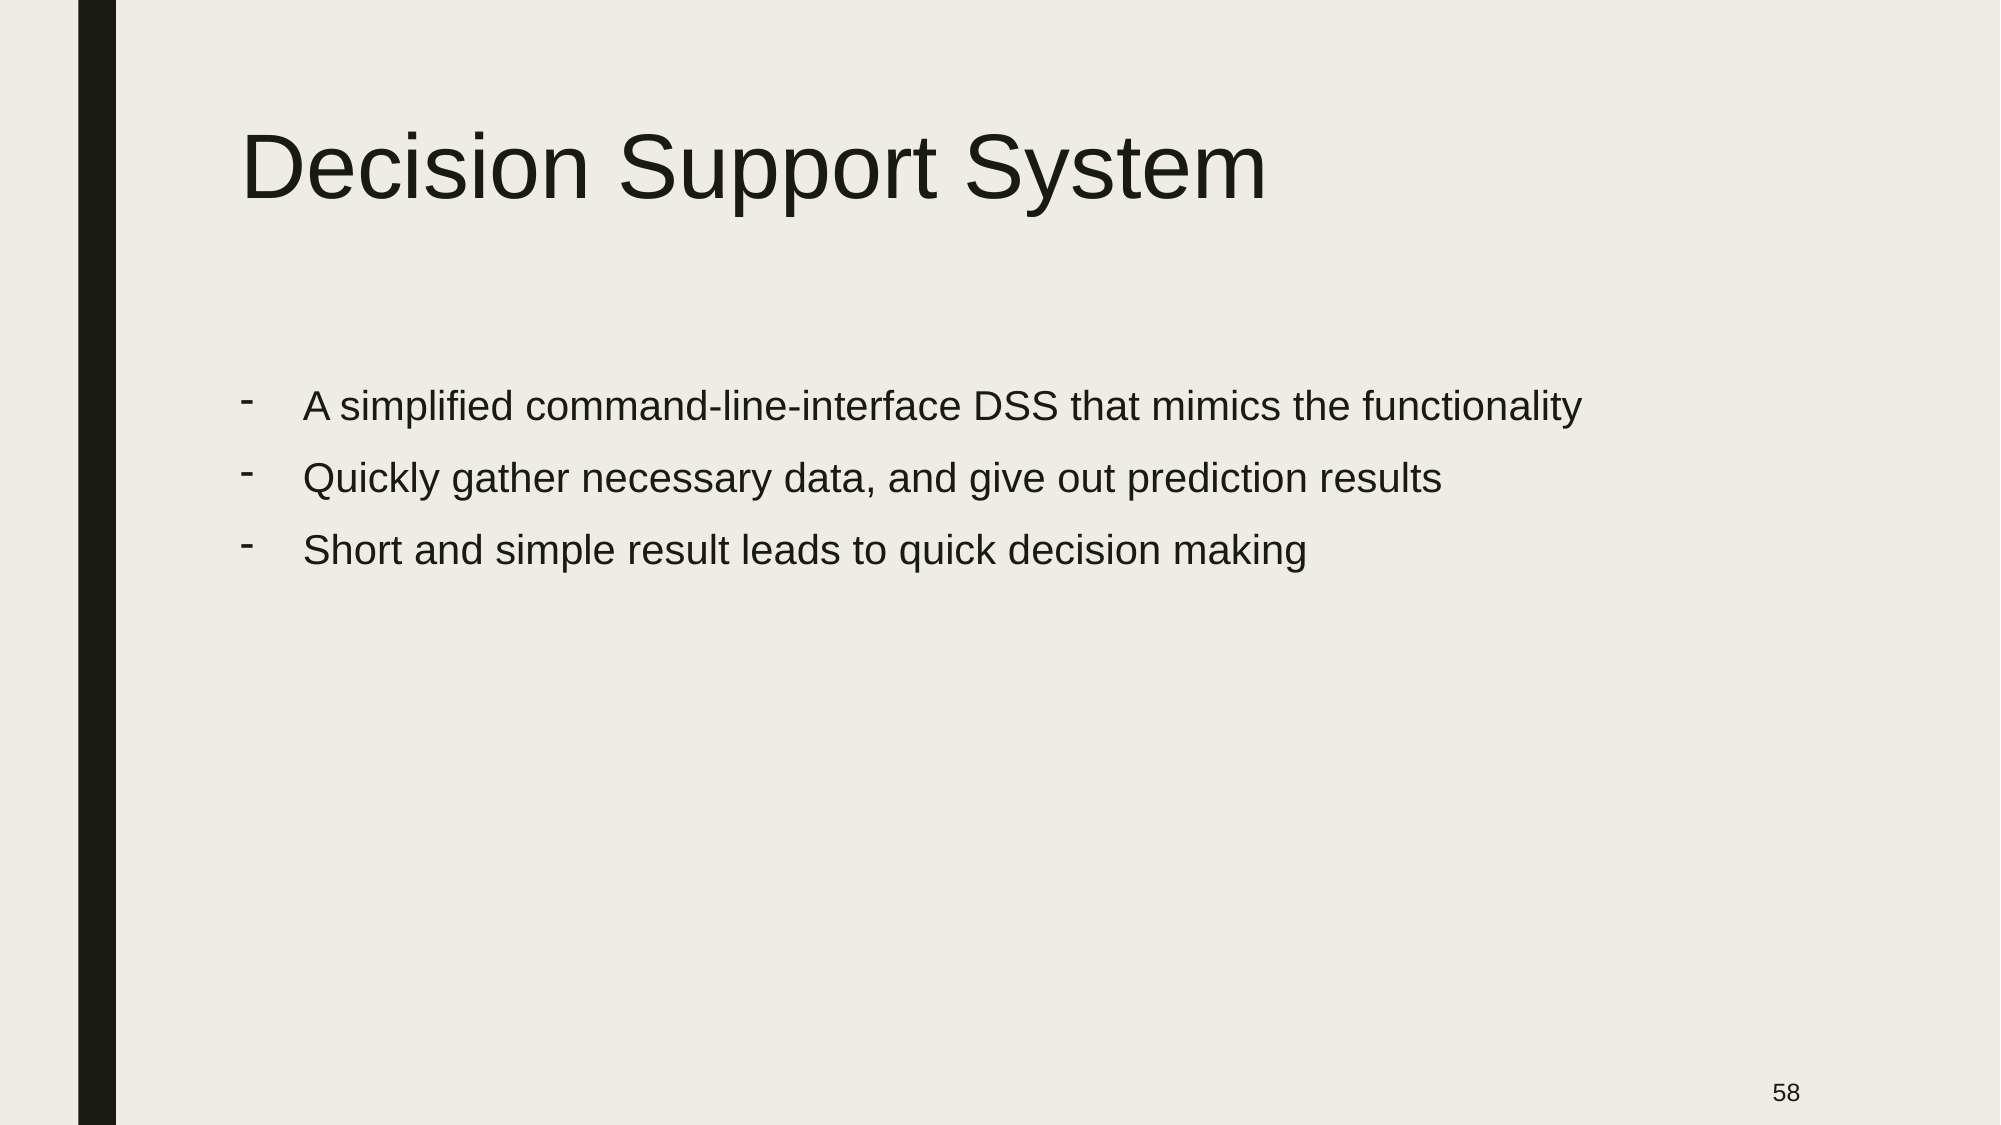

# Decision Support System
A simplified command-line-interface DSS that mimics the functionality
Quickly gather necessary data, and give out prediction results
Short and simple result leads to quick decision making
58